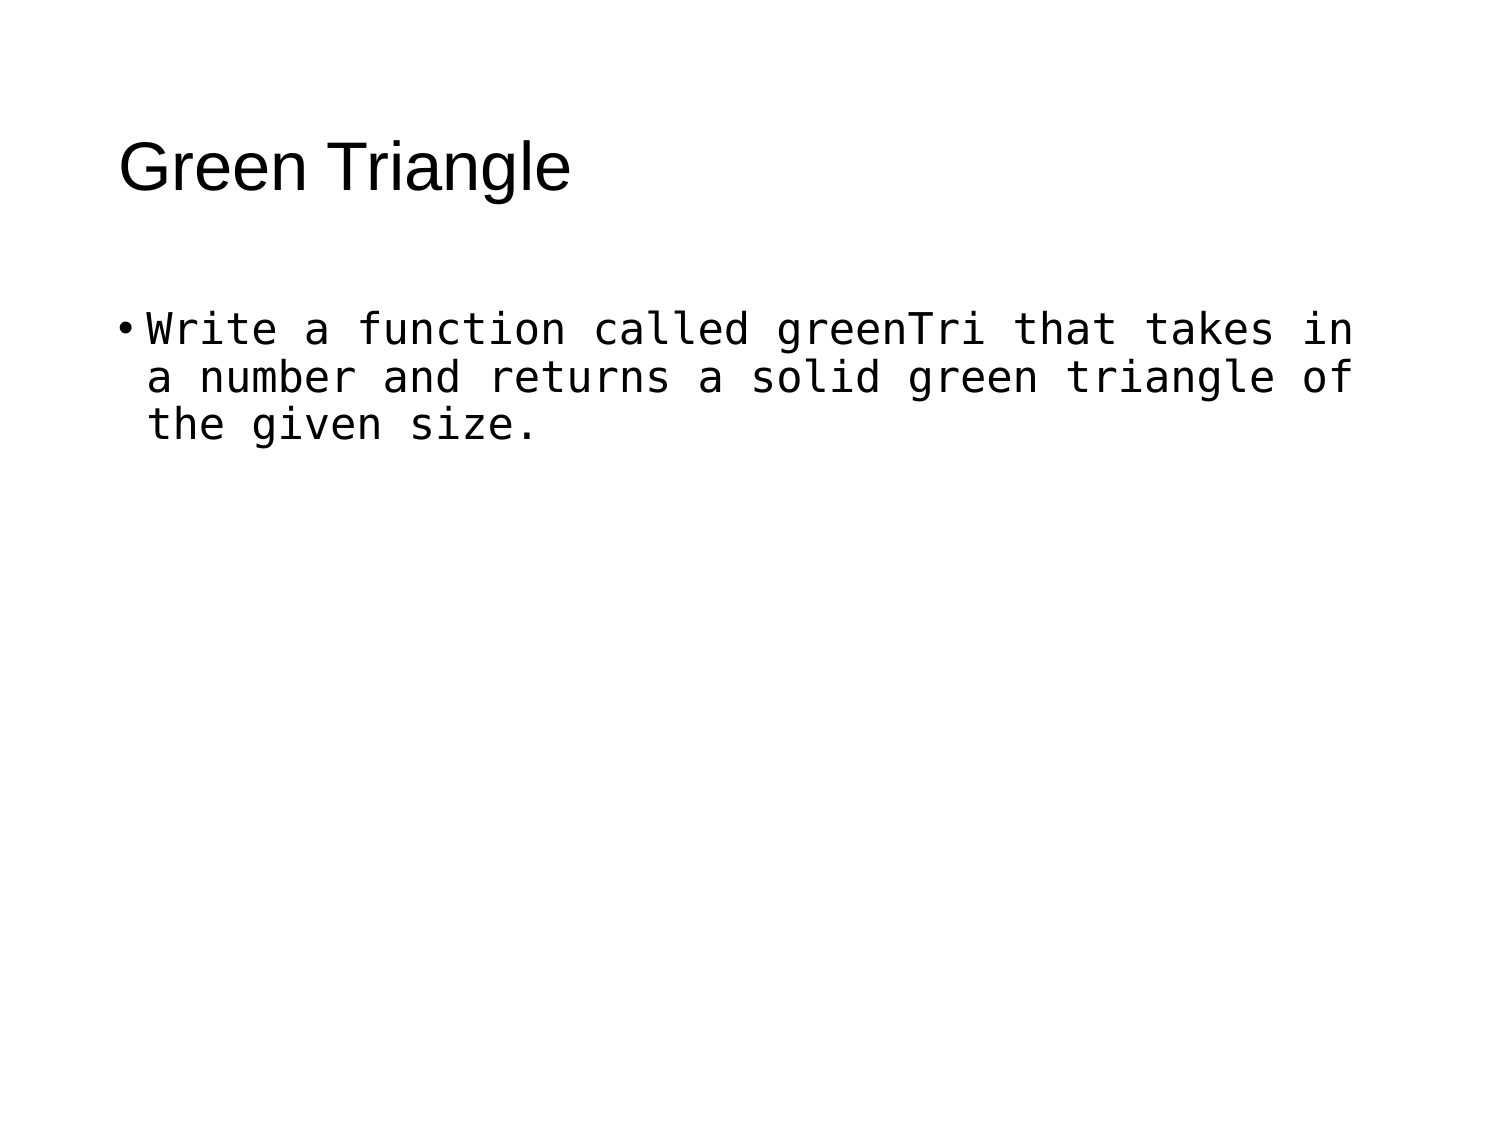

# Green Triangle
Write a function called greenTri that takes in a number and returns a solid green triangle of the given size.